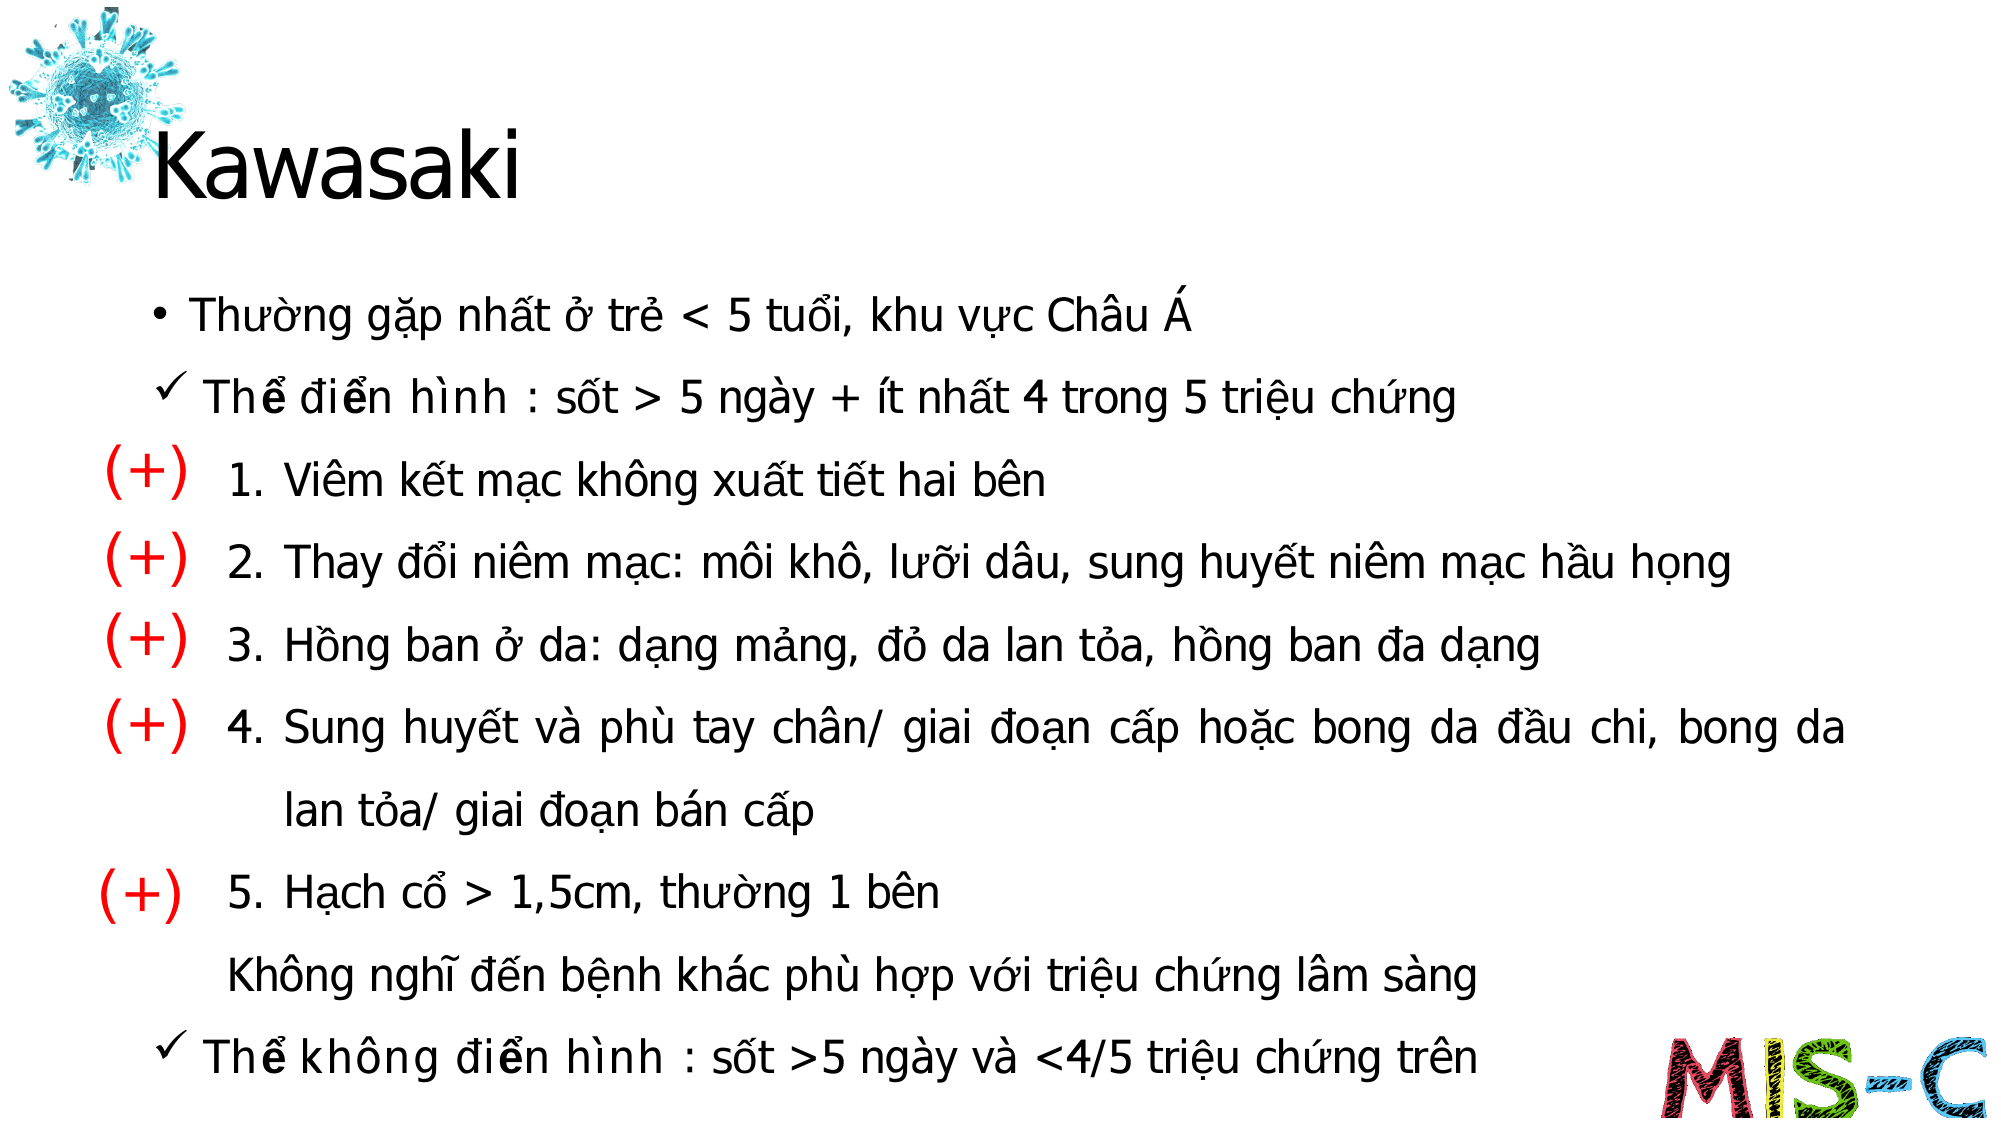

# Kawasaki
Thường gặp nhất ở trẻ < 5 tuổi, khu vực Châu Á
 Thể điển hình : sốt > 5 ngày + ít nhất 4 trong 5 triệu chứng
Viêm kết mạc không xuất tiết hai bên
Thay đổi niêm mạc: môi khô, lưỡi dâu, sung huyết niêm mạc hầu họng
Hồng ban ở da: dạng mảng, đỏ da lan tỏa, hồng ban đa dạng
Sung huyết và phù tay chân/ giai đoạn cấp hoặc bong da đầu chi, bong da lan tỏa/ giai đoạn bán cấp
Hạch cổ > 1,5cm, thường 1 bên
Không nghĩ đến bệnh khác phù hợp với triệu chứng lâm sàng
 Thể không điển hình : sốt >5 ngày và <4/5 triệu chứng trên
(+)
(+)
(+)
(+)
(+)